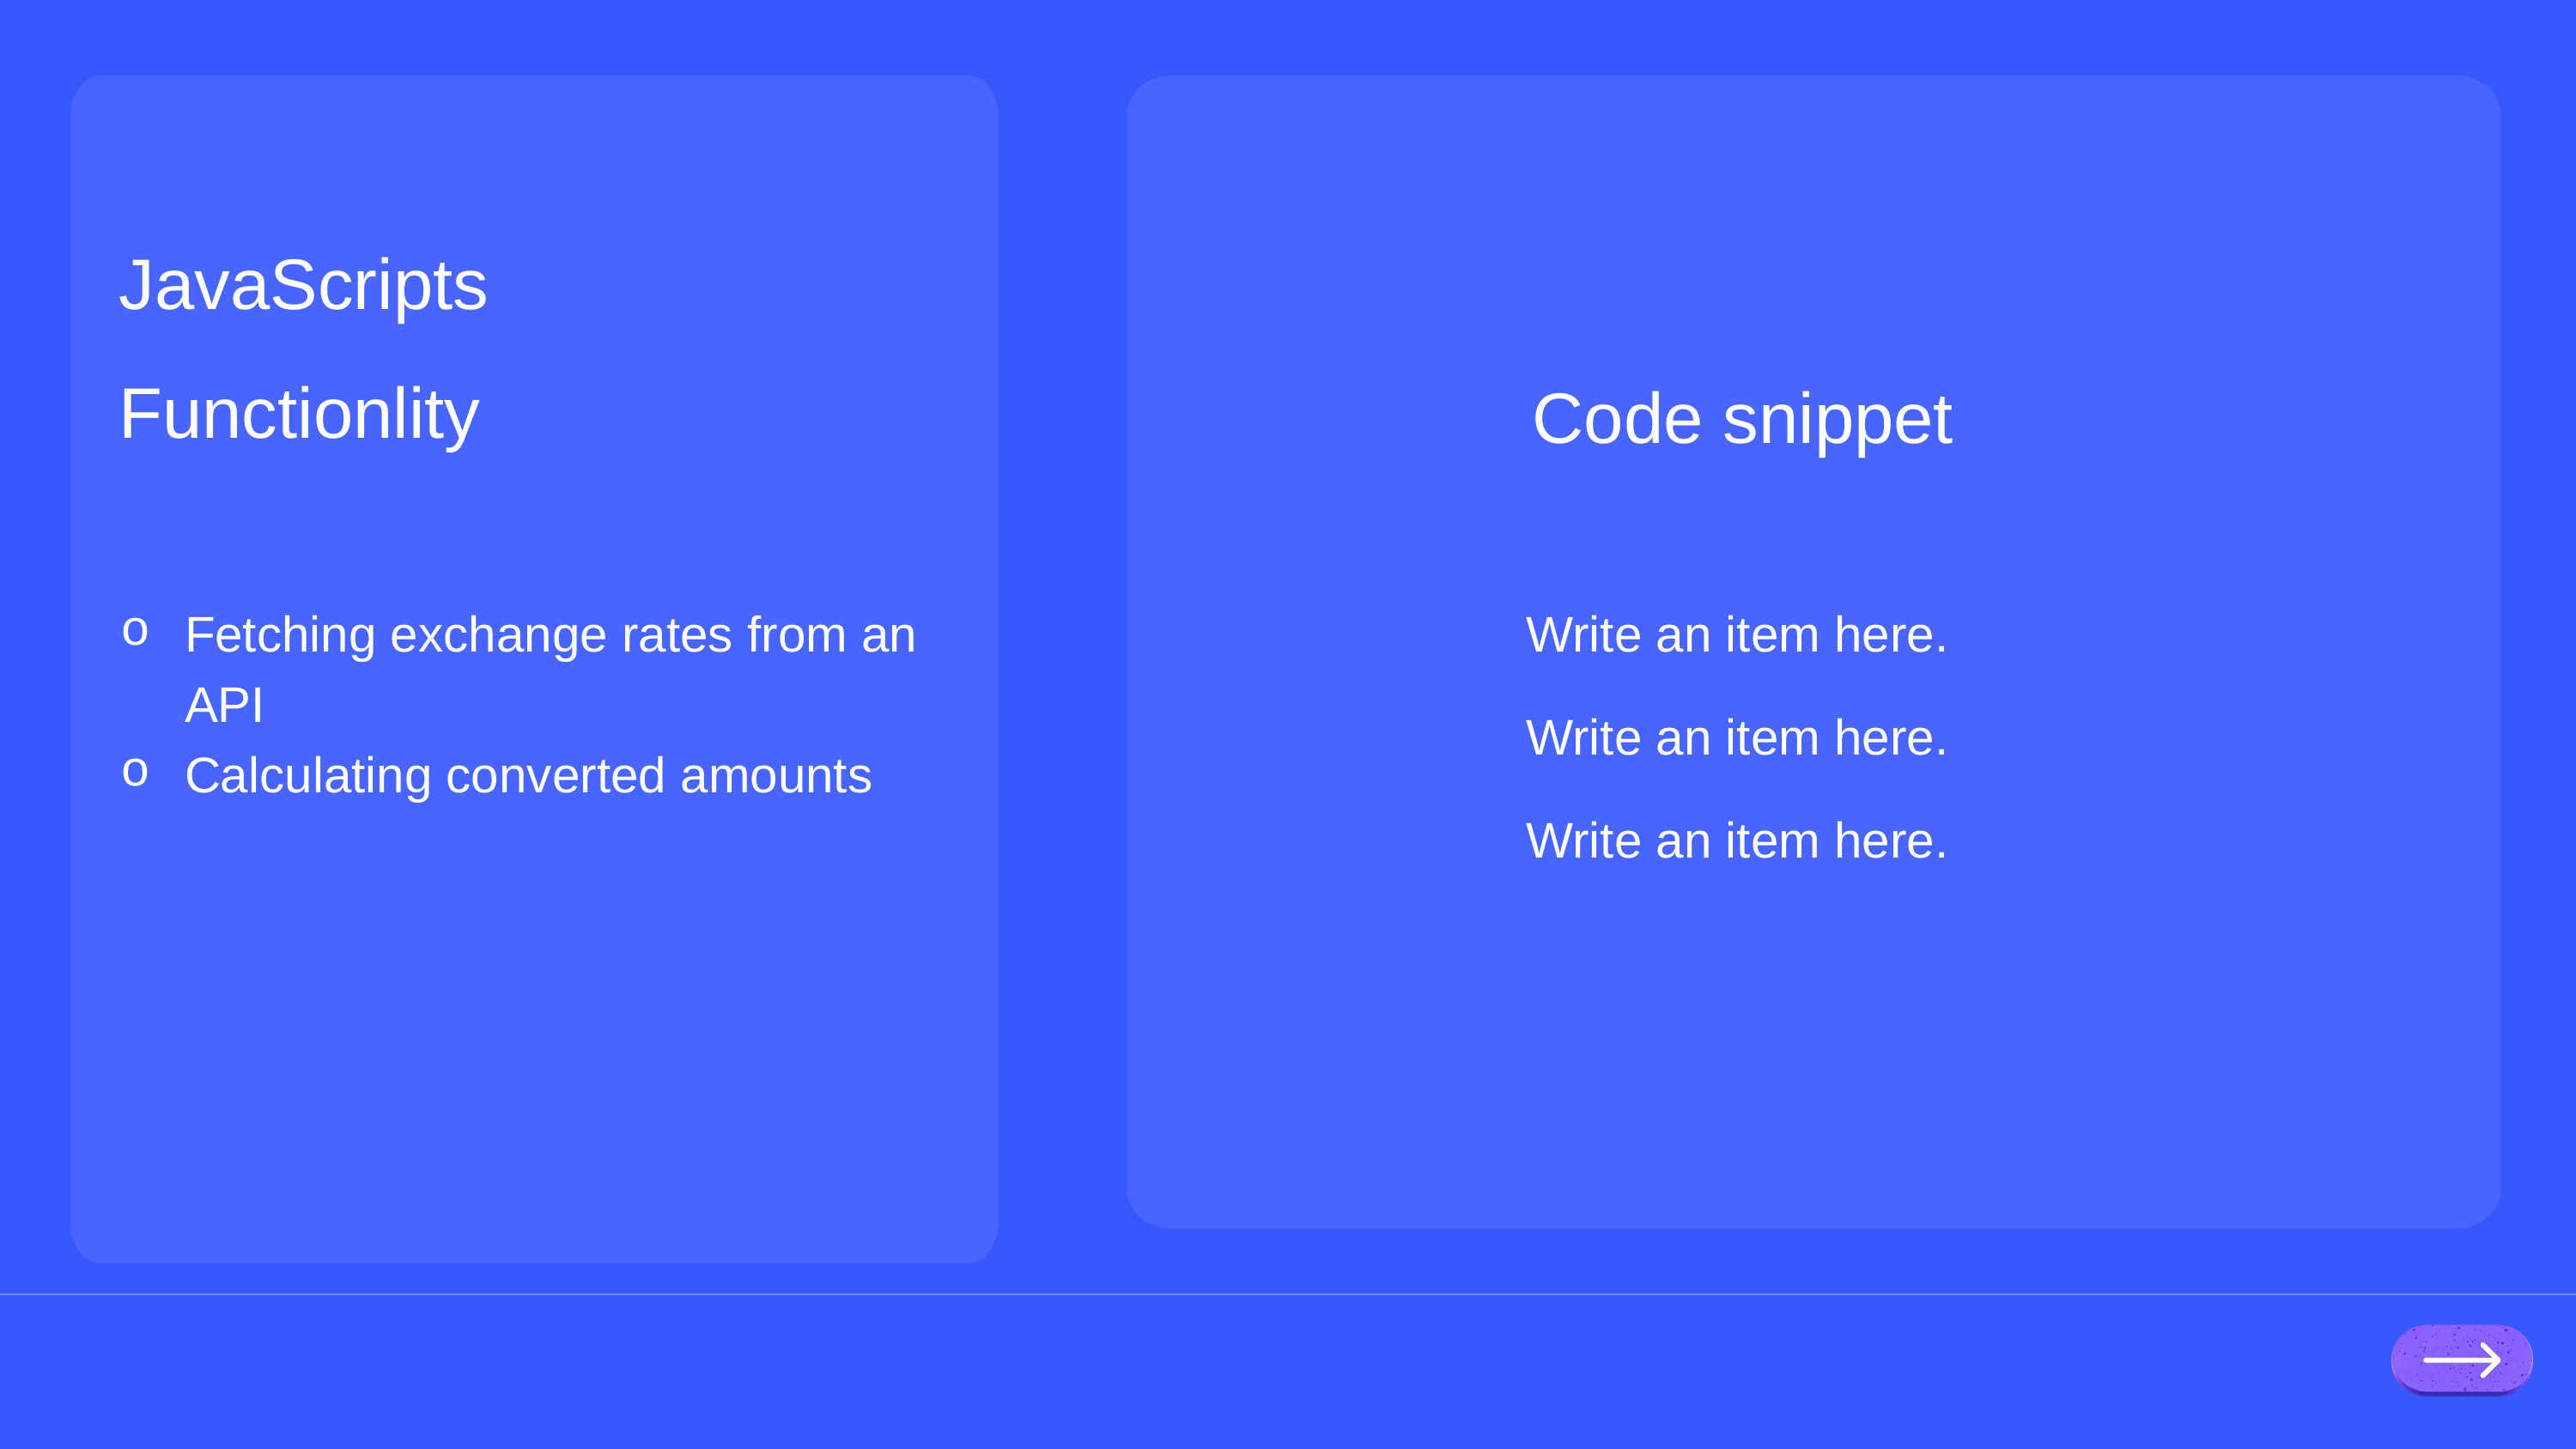

JavaScripts
Functionlity
Code snippet
Fetching exchange rates from an API
Calculating converted amounts

Write an item here.
Write an item here.
Write an item here.